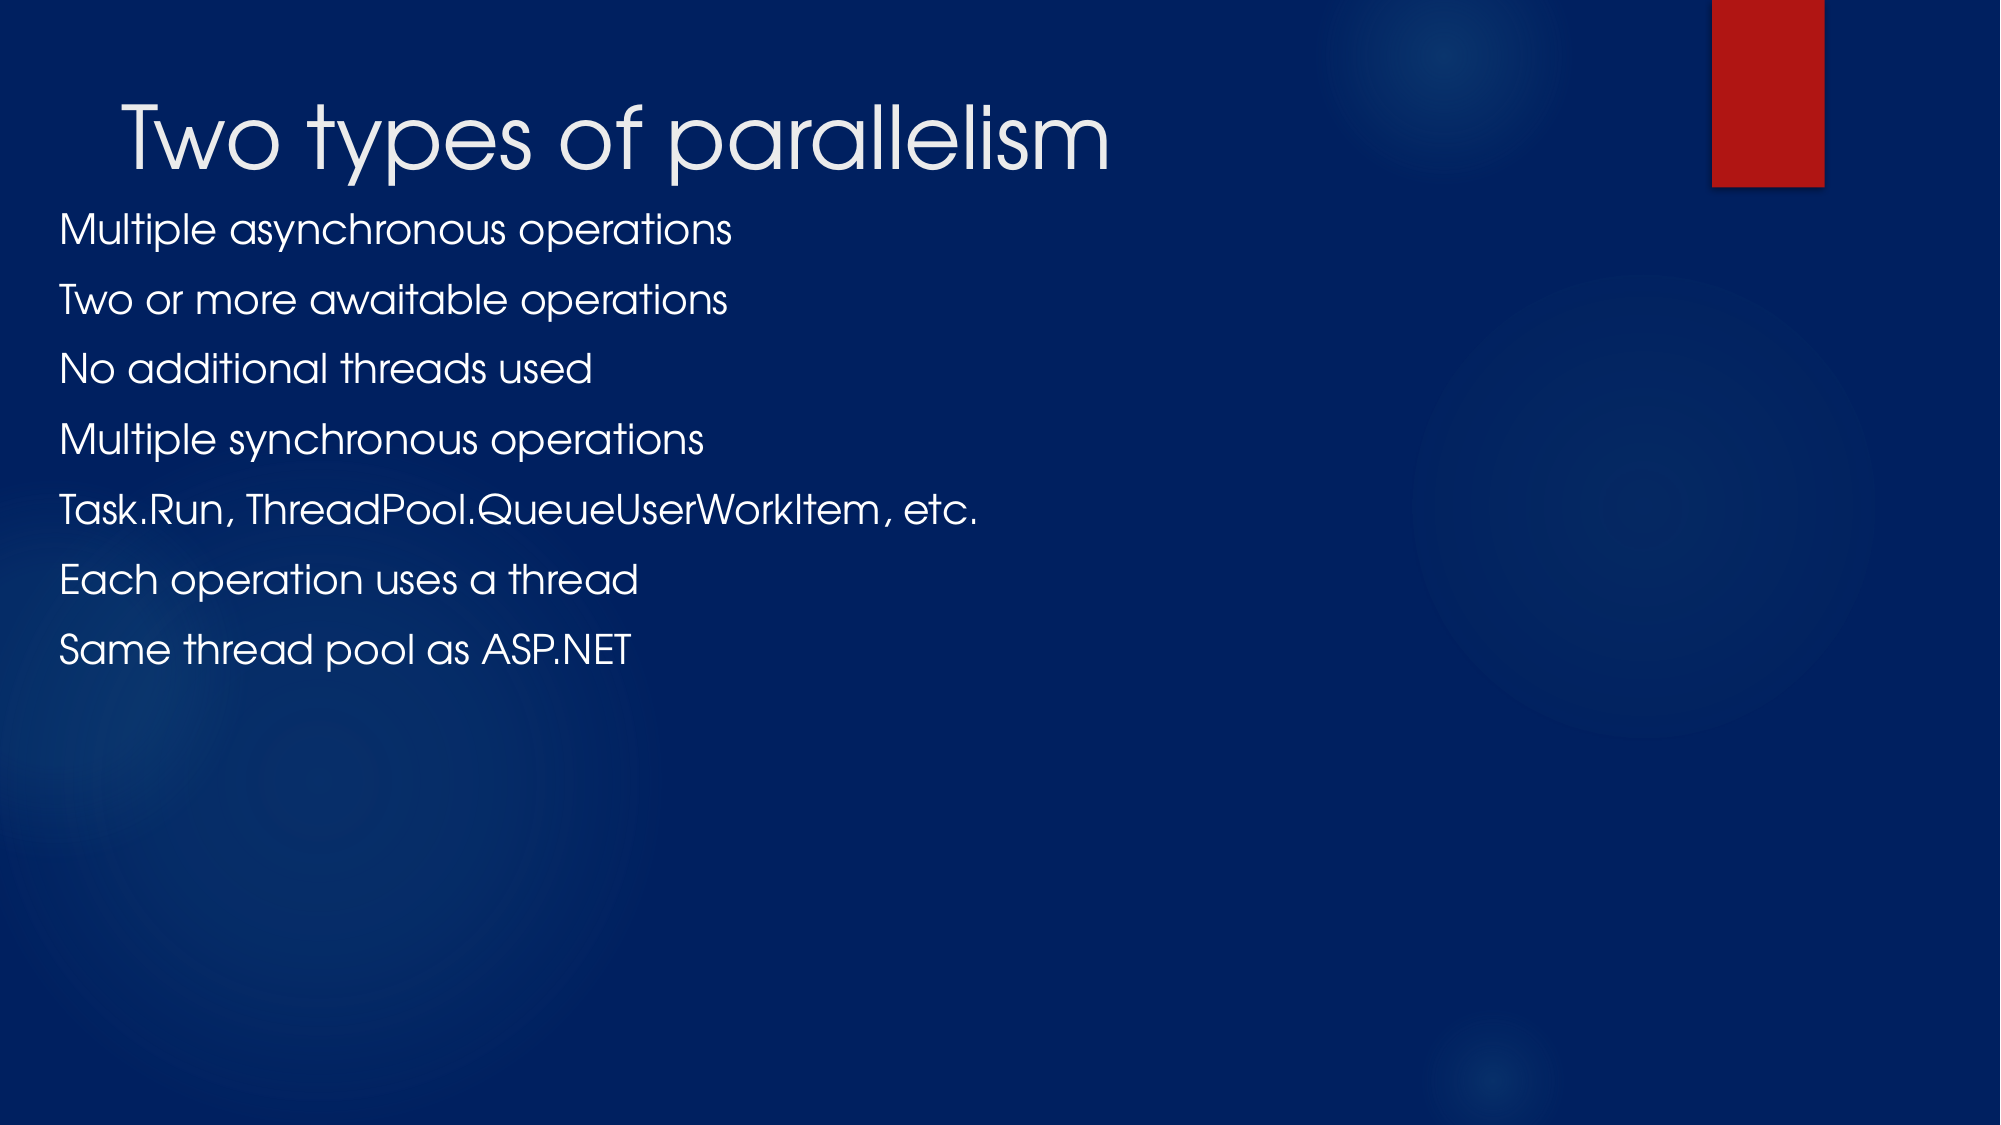

# Two types of parallelism
Multiple asynchronous operations
Two or more awaitable operations
No additional threads used
Multiple synchronous operations
Task.Run, ThreadPool.QueueUserWorkItem, etc.
Each operation uses a thread
Same thread pool as ASP.NET